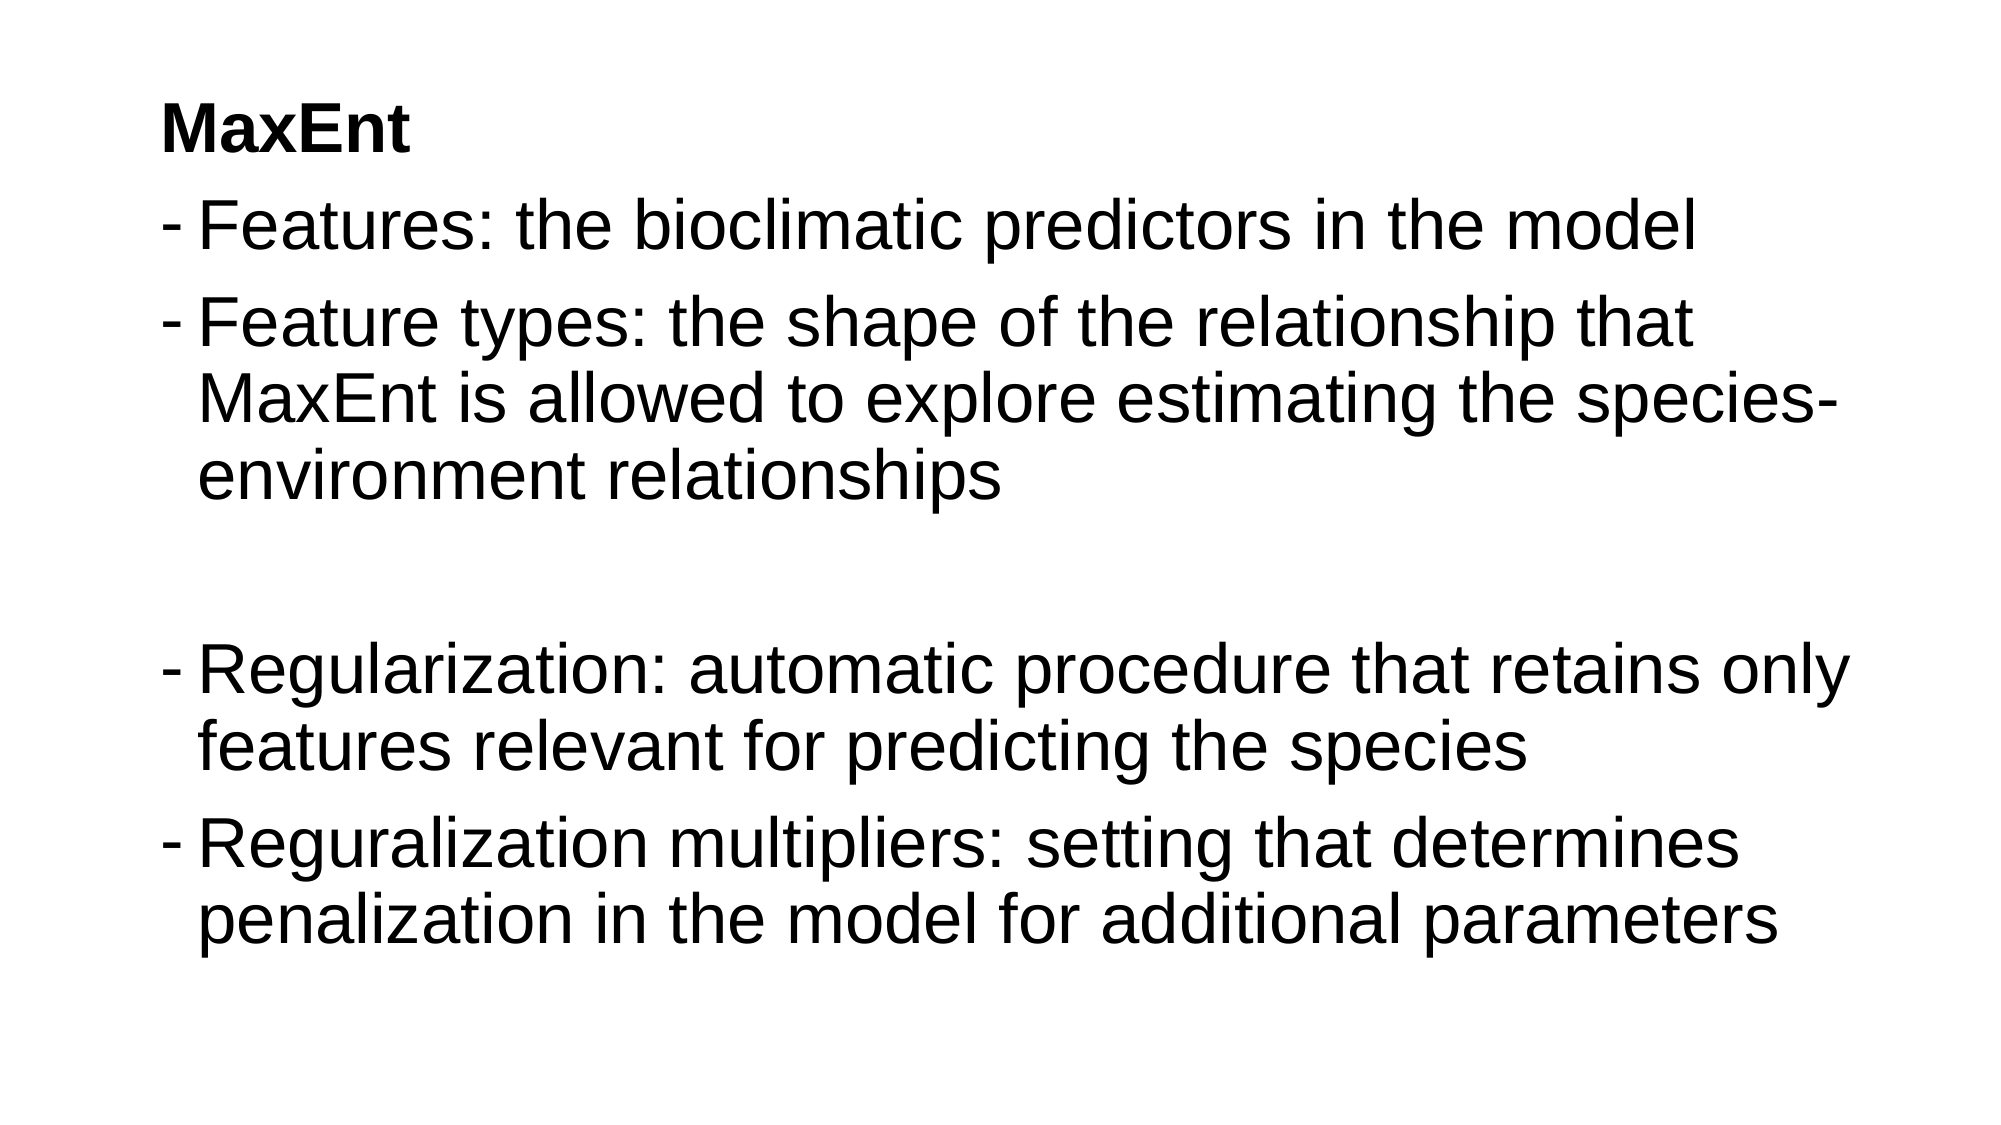

MaxEnt
Features: the bioclimatic predictors in the model
Feature types: the shape of the relationship that MaxEnt is allowed to explore estimating the species-environment relationships

Regularization: automatic procedure that retains only features relevant for predicting the species
Reguralization multipliers: setting that determines penalization in the model for additional parameters